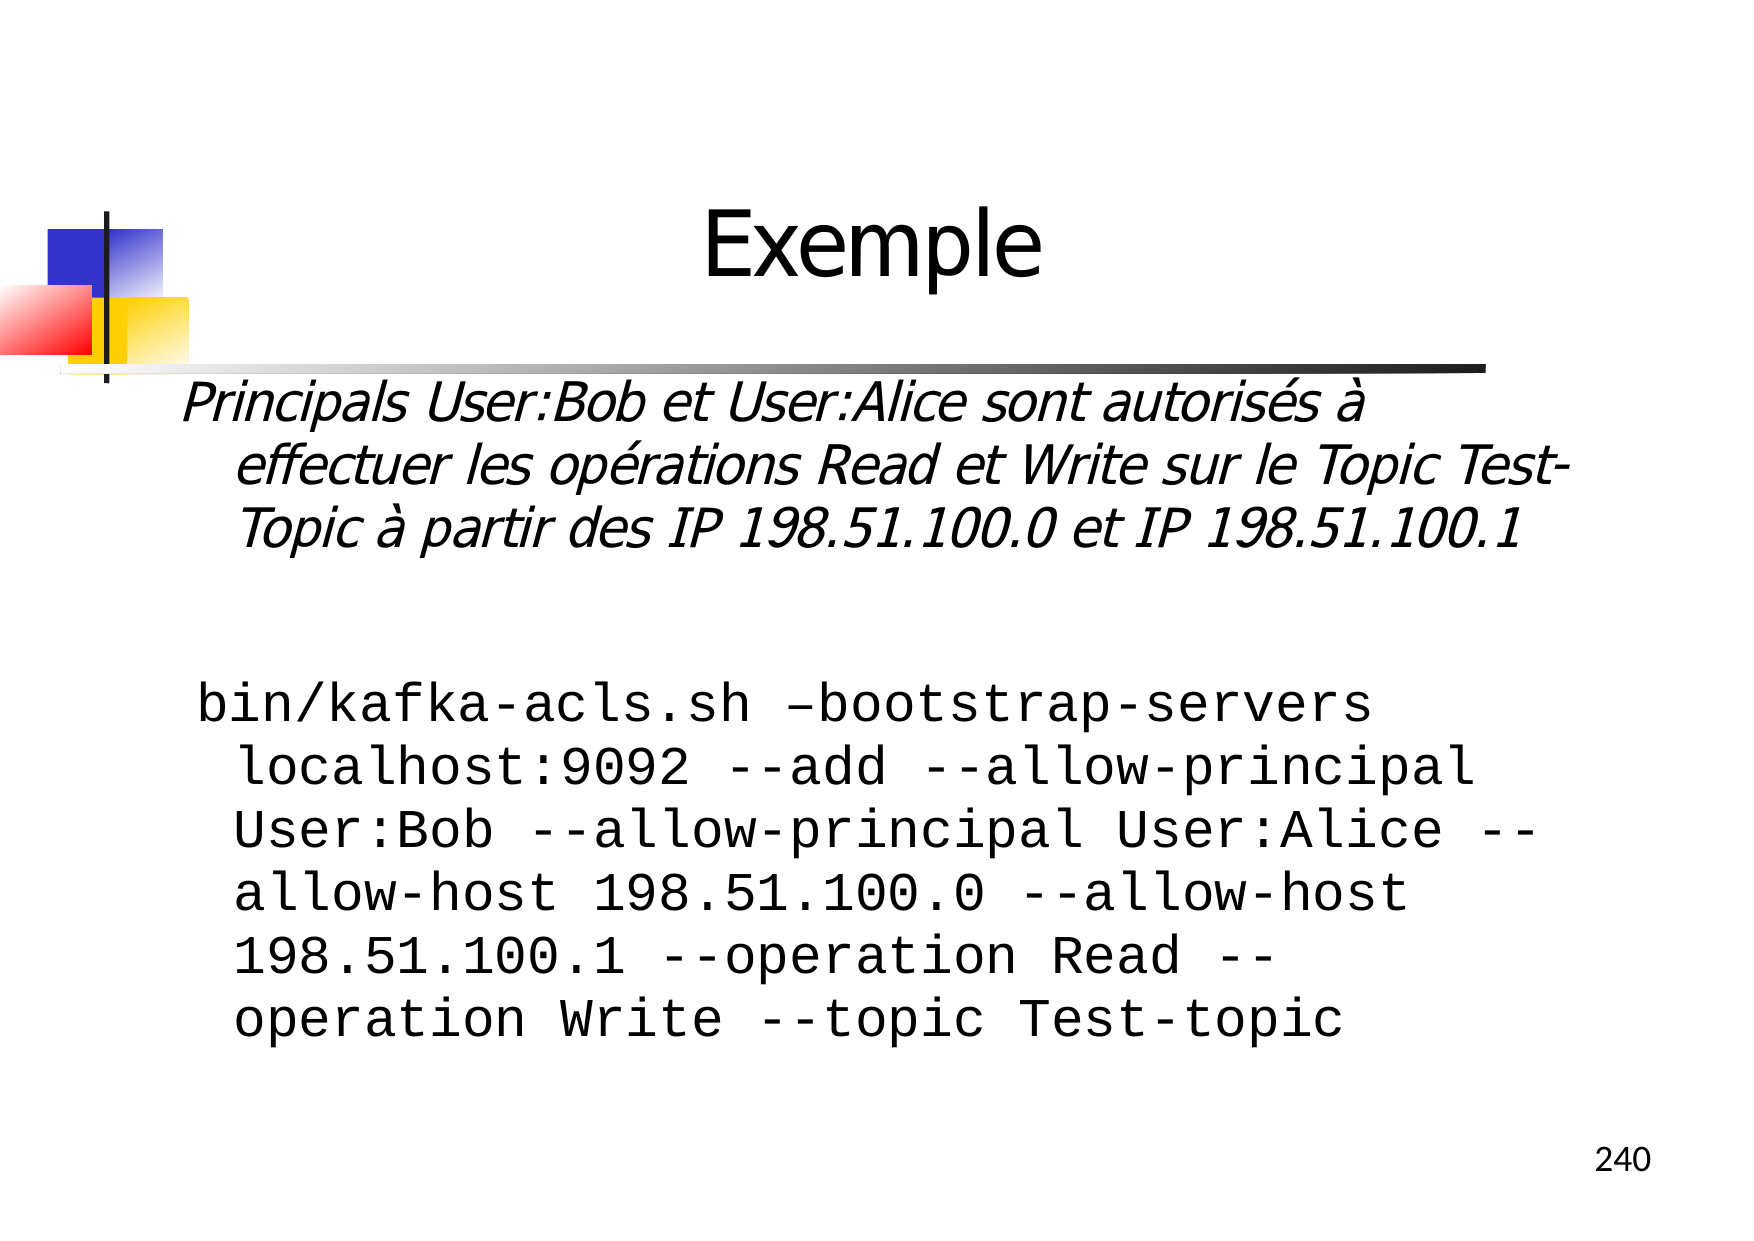

Exemple
Principals User:Bob et User:Alice sont autorisés à effectuer les opérations Read et Write sur le Topic Test-Topic à partir des IP 198.51.100.0 et IP 198.51.100.1

 bin/kafka-acls.sh –bootstrap-servers localhost:9092 --add --allow-principal User:Bob --allow-principal User:Alice --allow-host 198.51.100.0 --allow-host 198.51.100.1 --operation Read --operation Write --topic Test-topic